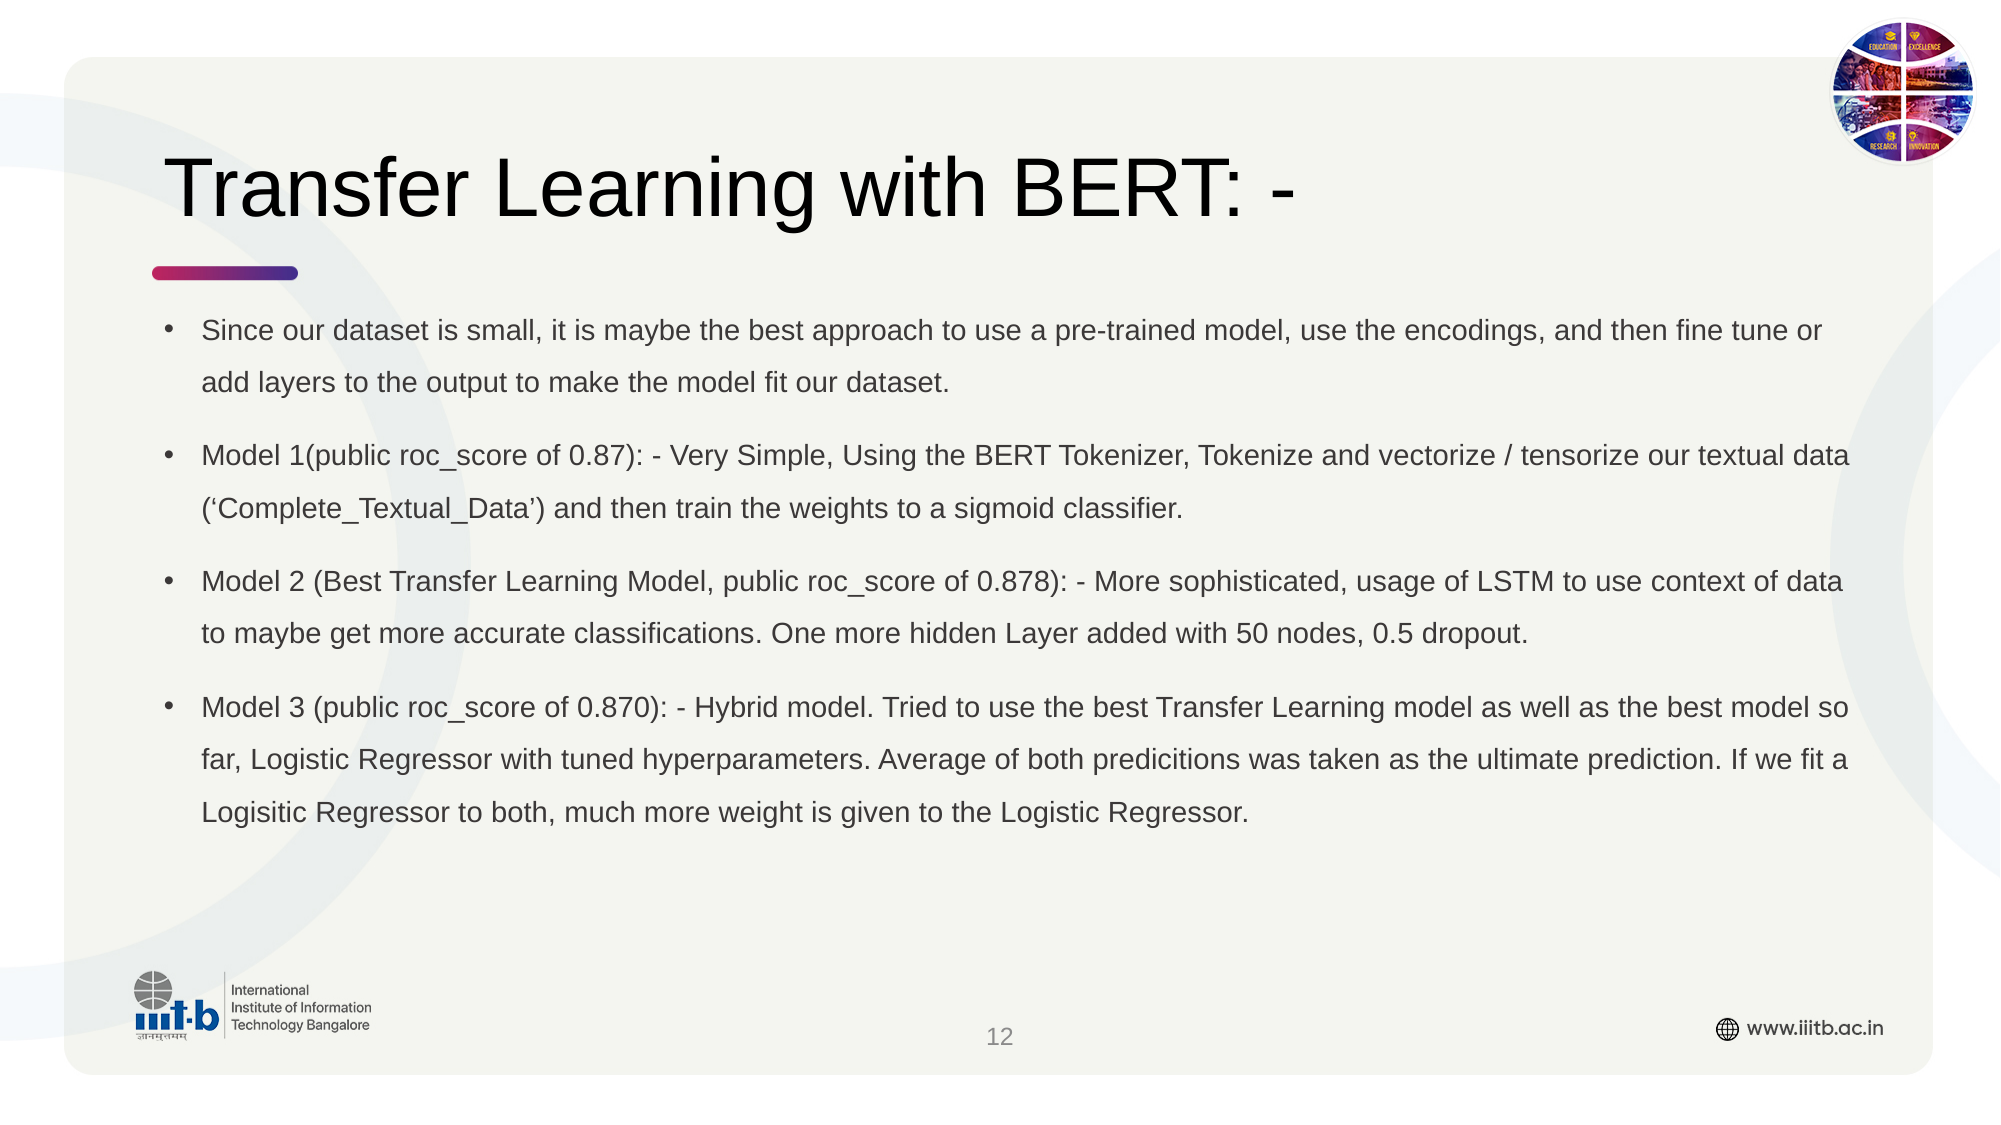

# Transfer Learning with BERT: -
Since our dataset is small, it is maybe the best approach to use a pre-trained model, use the encodings, and then fine tune or add layers to the output to make the model fit our dataset.
Model 1(public roc_score of 0.87): - Very Simple, Using the BERT Tokenizer, Tokenize and vectorize / tensorize our textual data (‘Complete_Textual_Data’) and then train the weights to a sigmoid classifier.
Model 2 (Best Transfer Learning Model, public roc_score of 0.878): - More sophisticated, usage of LSTM to use context of data to maybe get more accurate classifications. One more hidden Layer added with 50 nodes, 0.5 dropout.
Model 3 (public roc_score of 0.870): - Hybrid model. Tried to use the best Transfer Learning model as well as the best model so far, Logistic Regressor with tuned hyperparameters. Average of both predicitions was taken as the ultimate prediction. If we fit a Logisitic Regressor to both, much more weight is given to the Logistic Regressor.
12